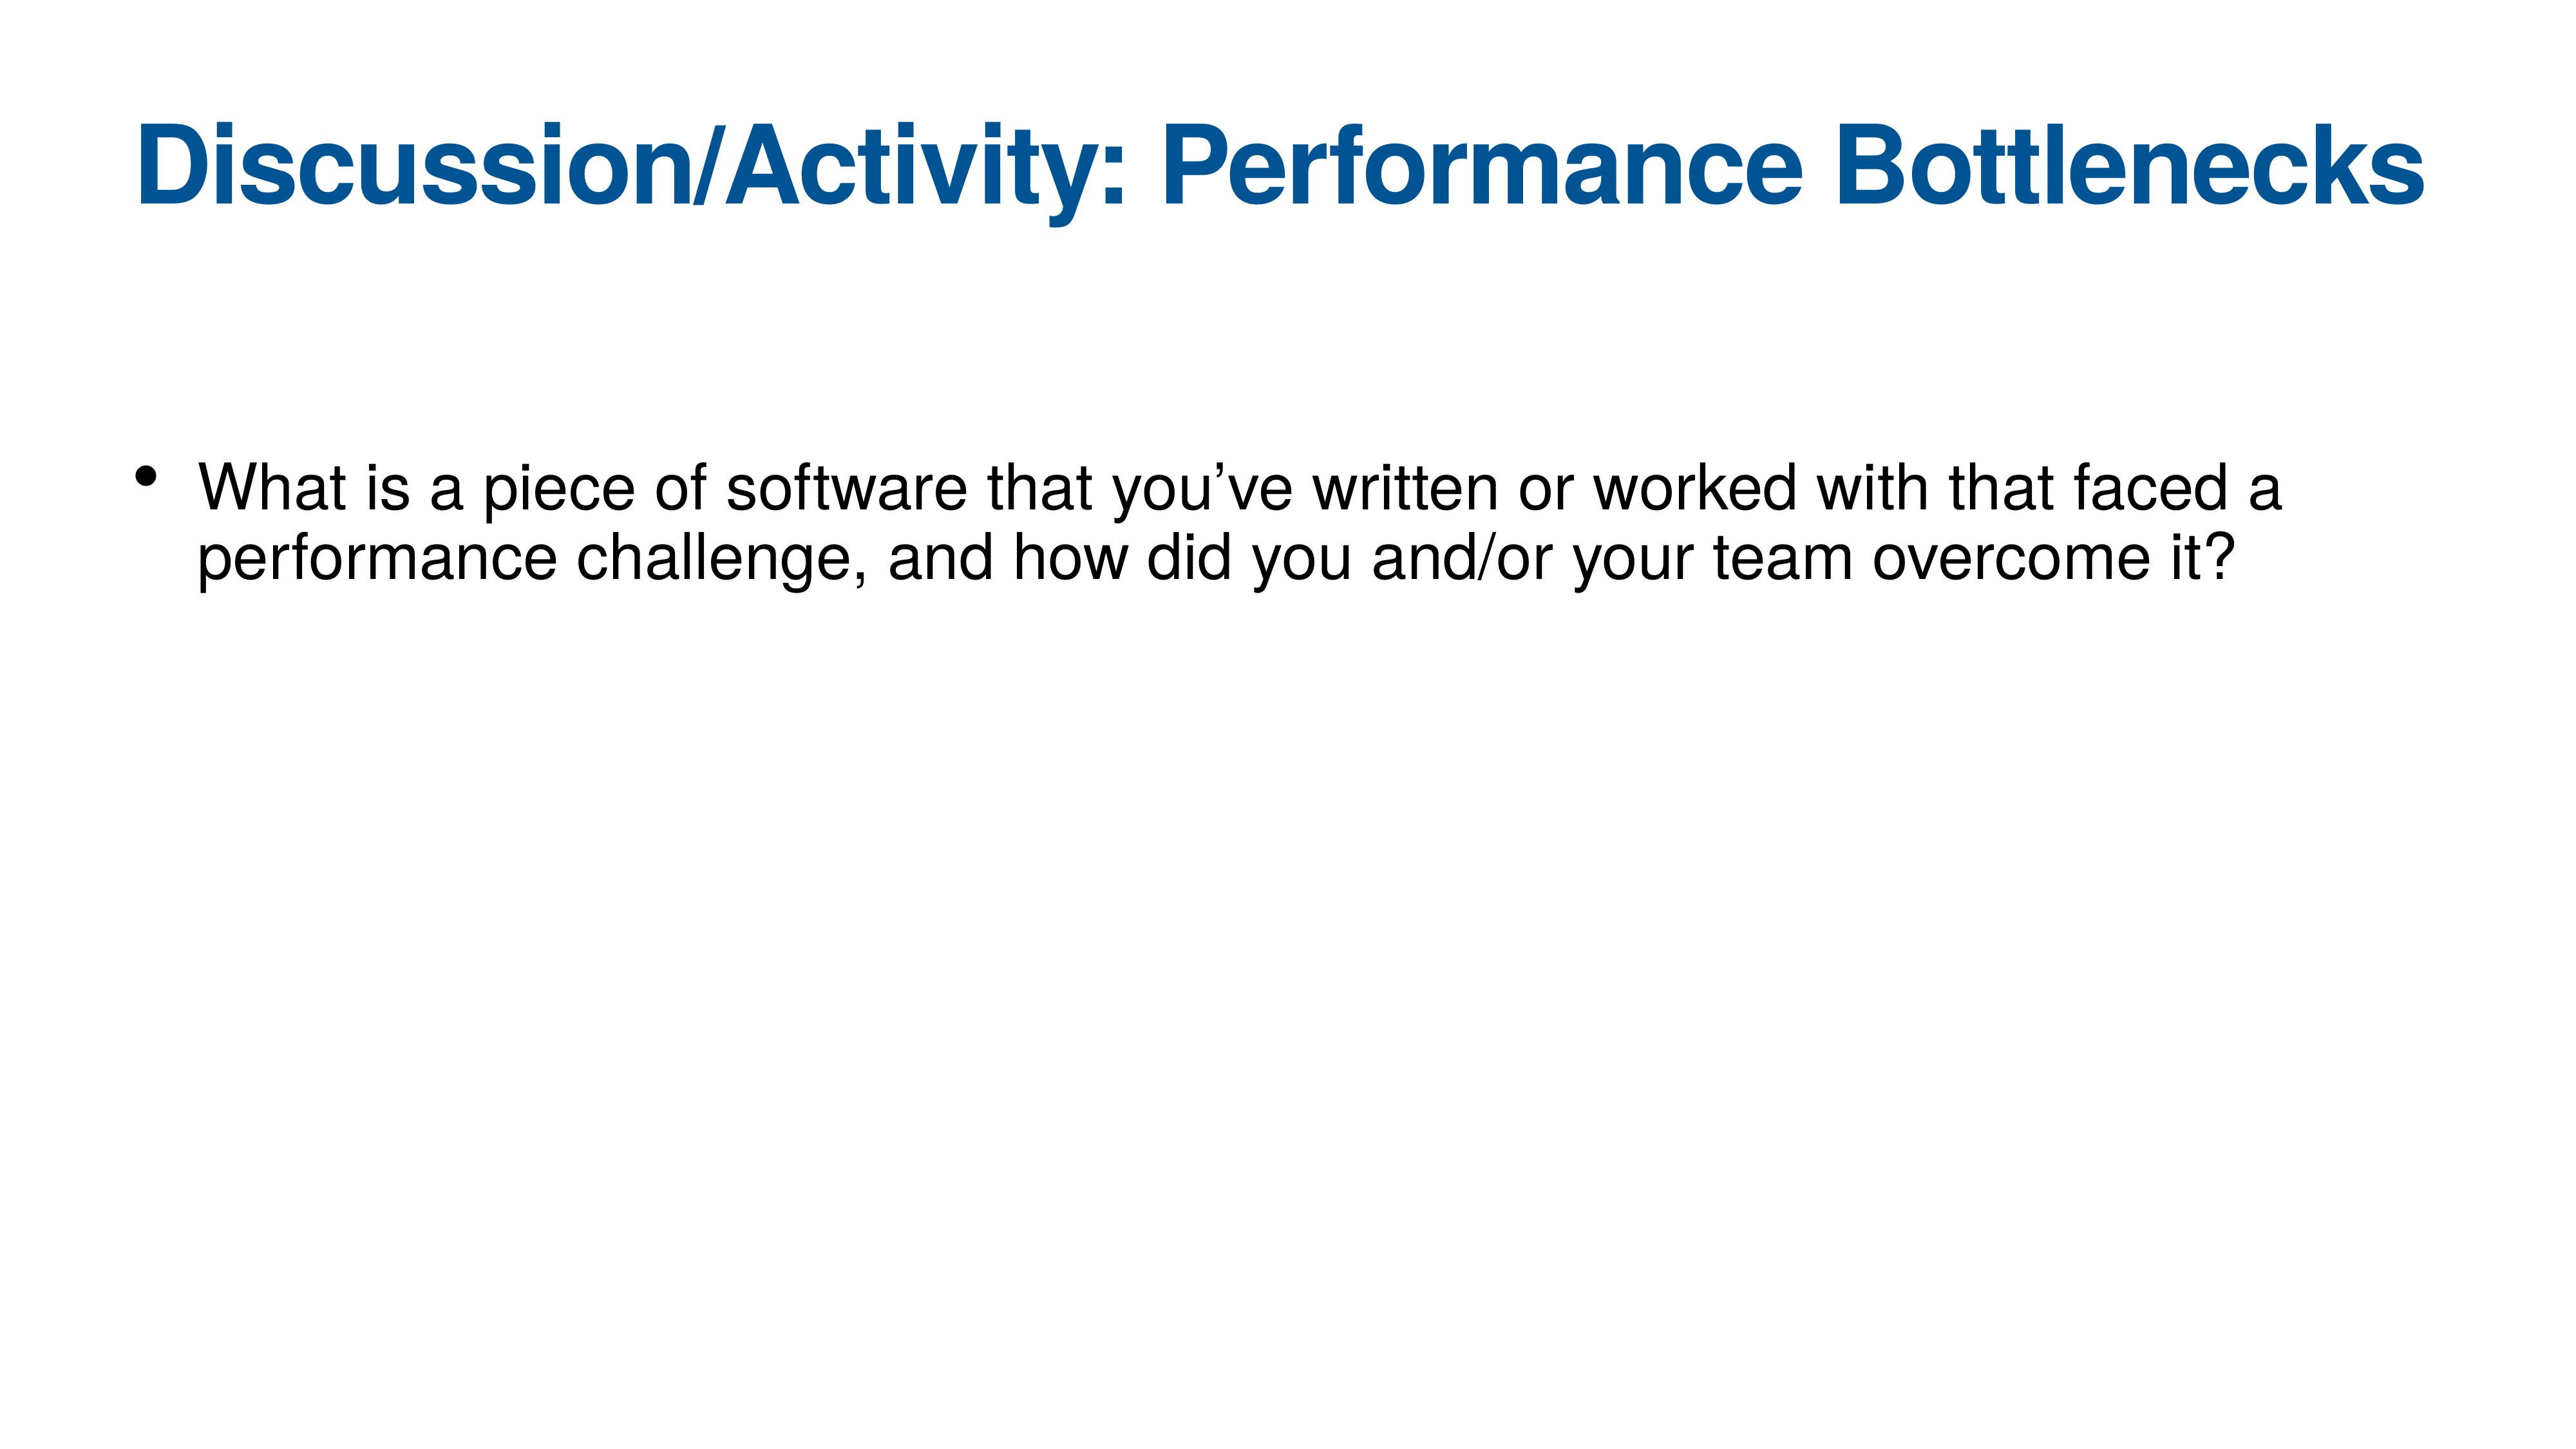

# Discussion/Activity: Performance Bottlenecks

What is a piece of software that you’ve written or worked with that faced a performance challenge, and how did you and/or your team overcome it?